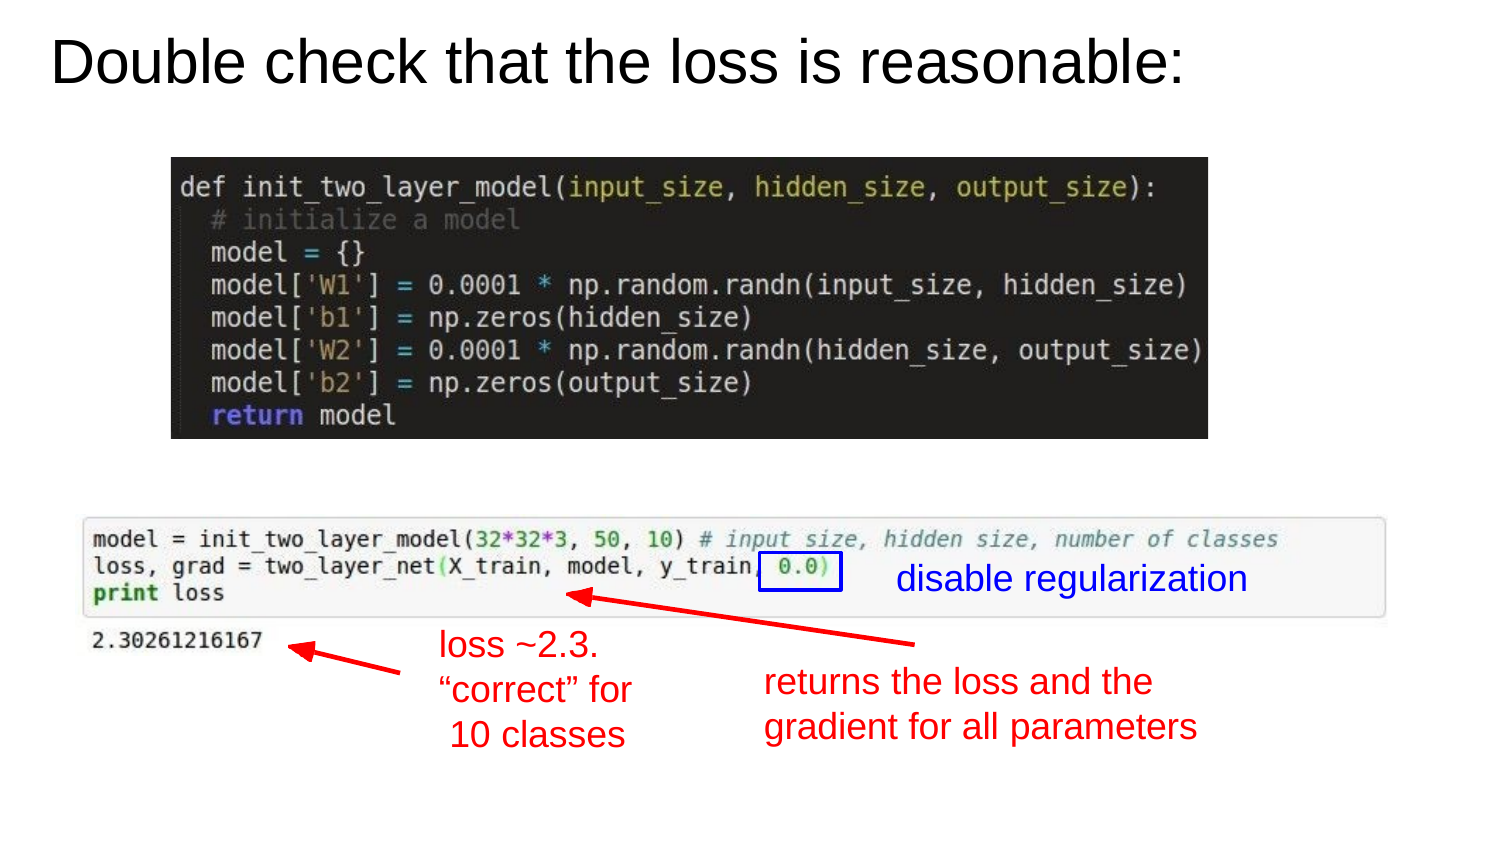

# Double check that the loss is reasonable:

disable regularization

loss ~2.3.  “correct” for  10 classes

returns the loss and the  gradient for all parameters
Lecture 6 - 67
3/24/2021
Fei-Fei Li & Justin Johnson & Serena Yeung	Lecture 6 -	April 19, 2018